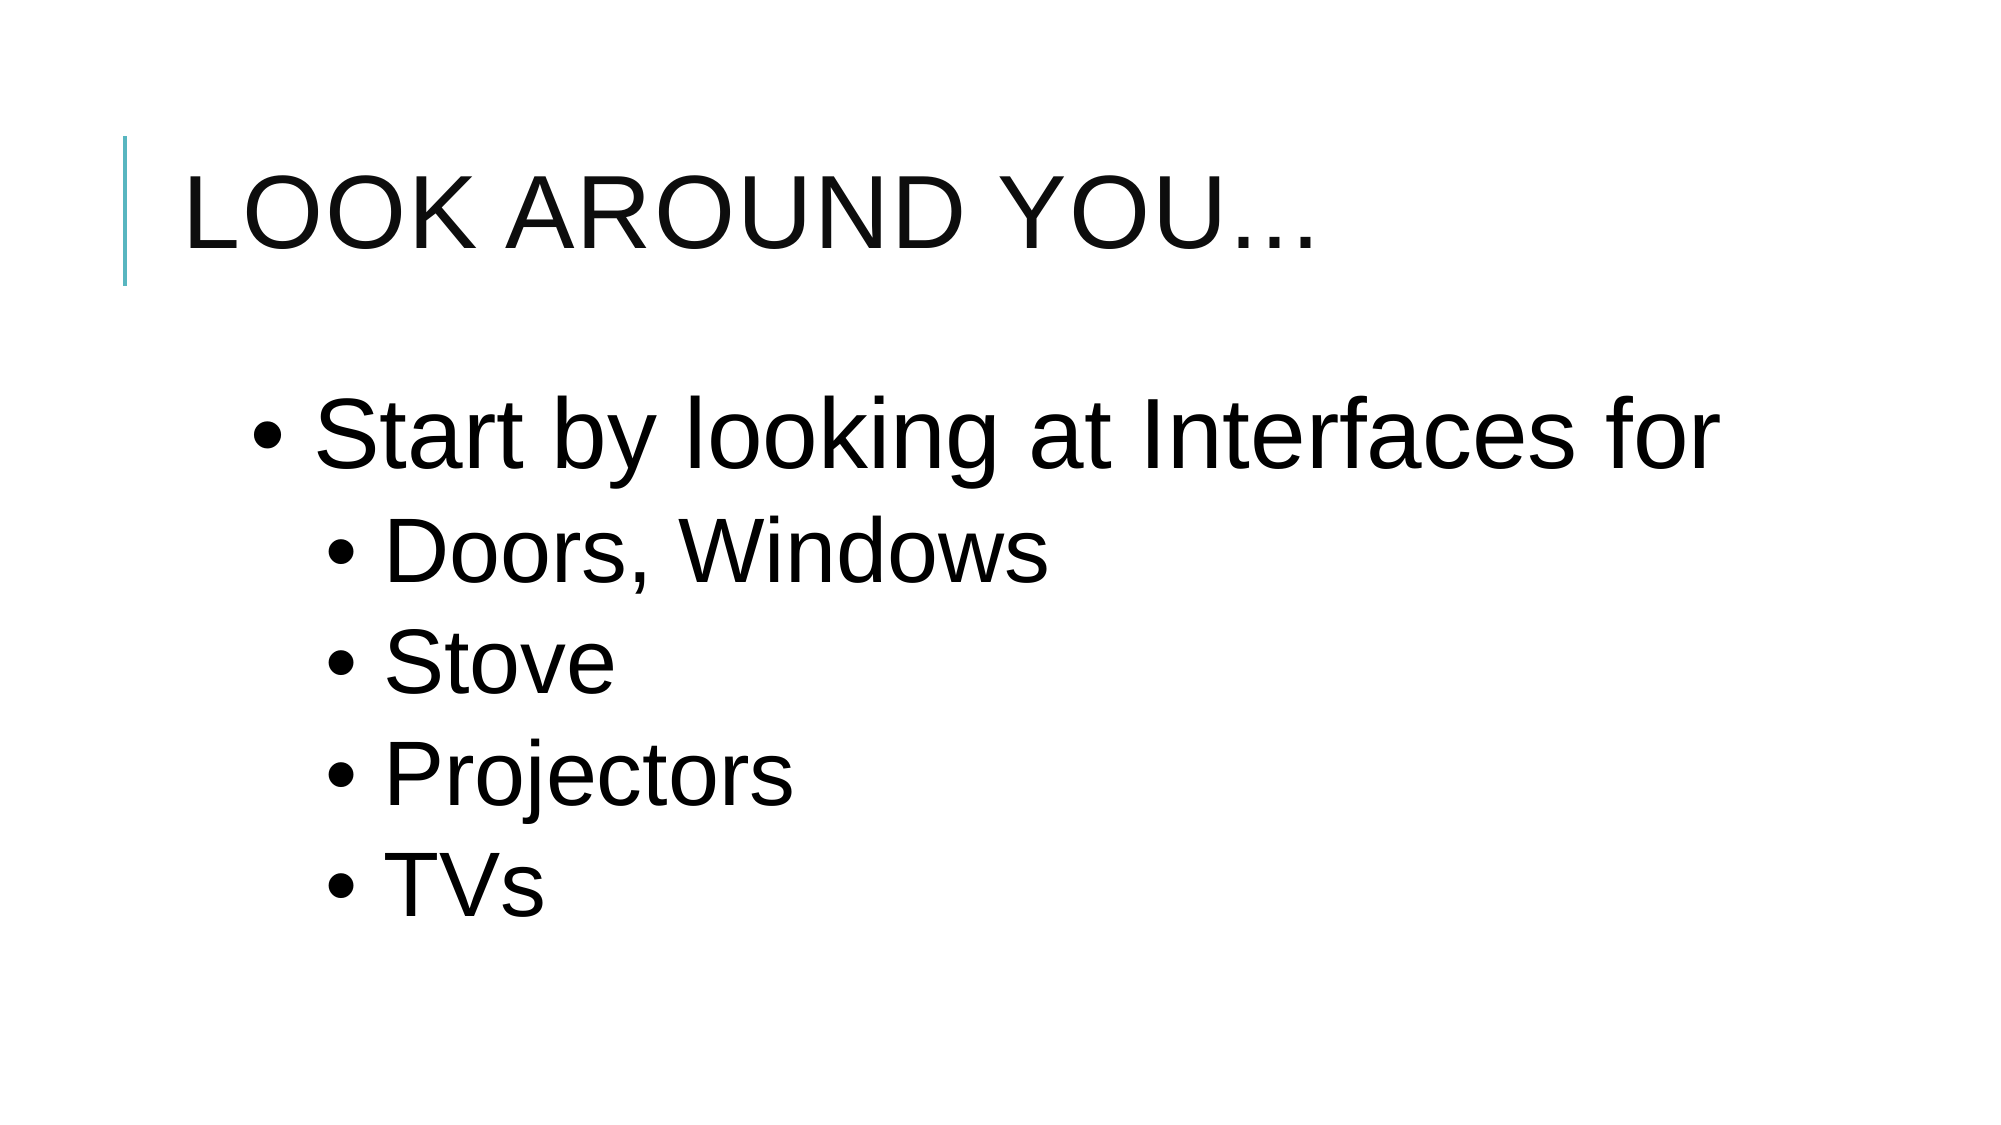

# Look around you...
• Start by looking at Interfaces for
• Doors, Windows
• Stove
• Projectors
• TVs